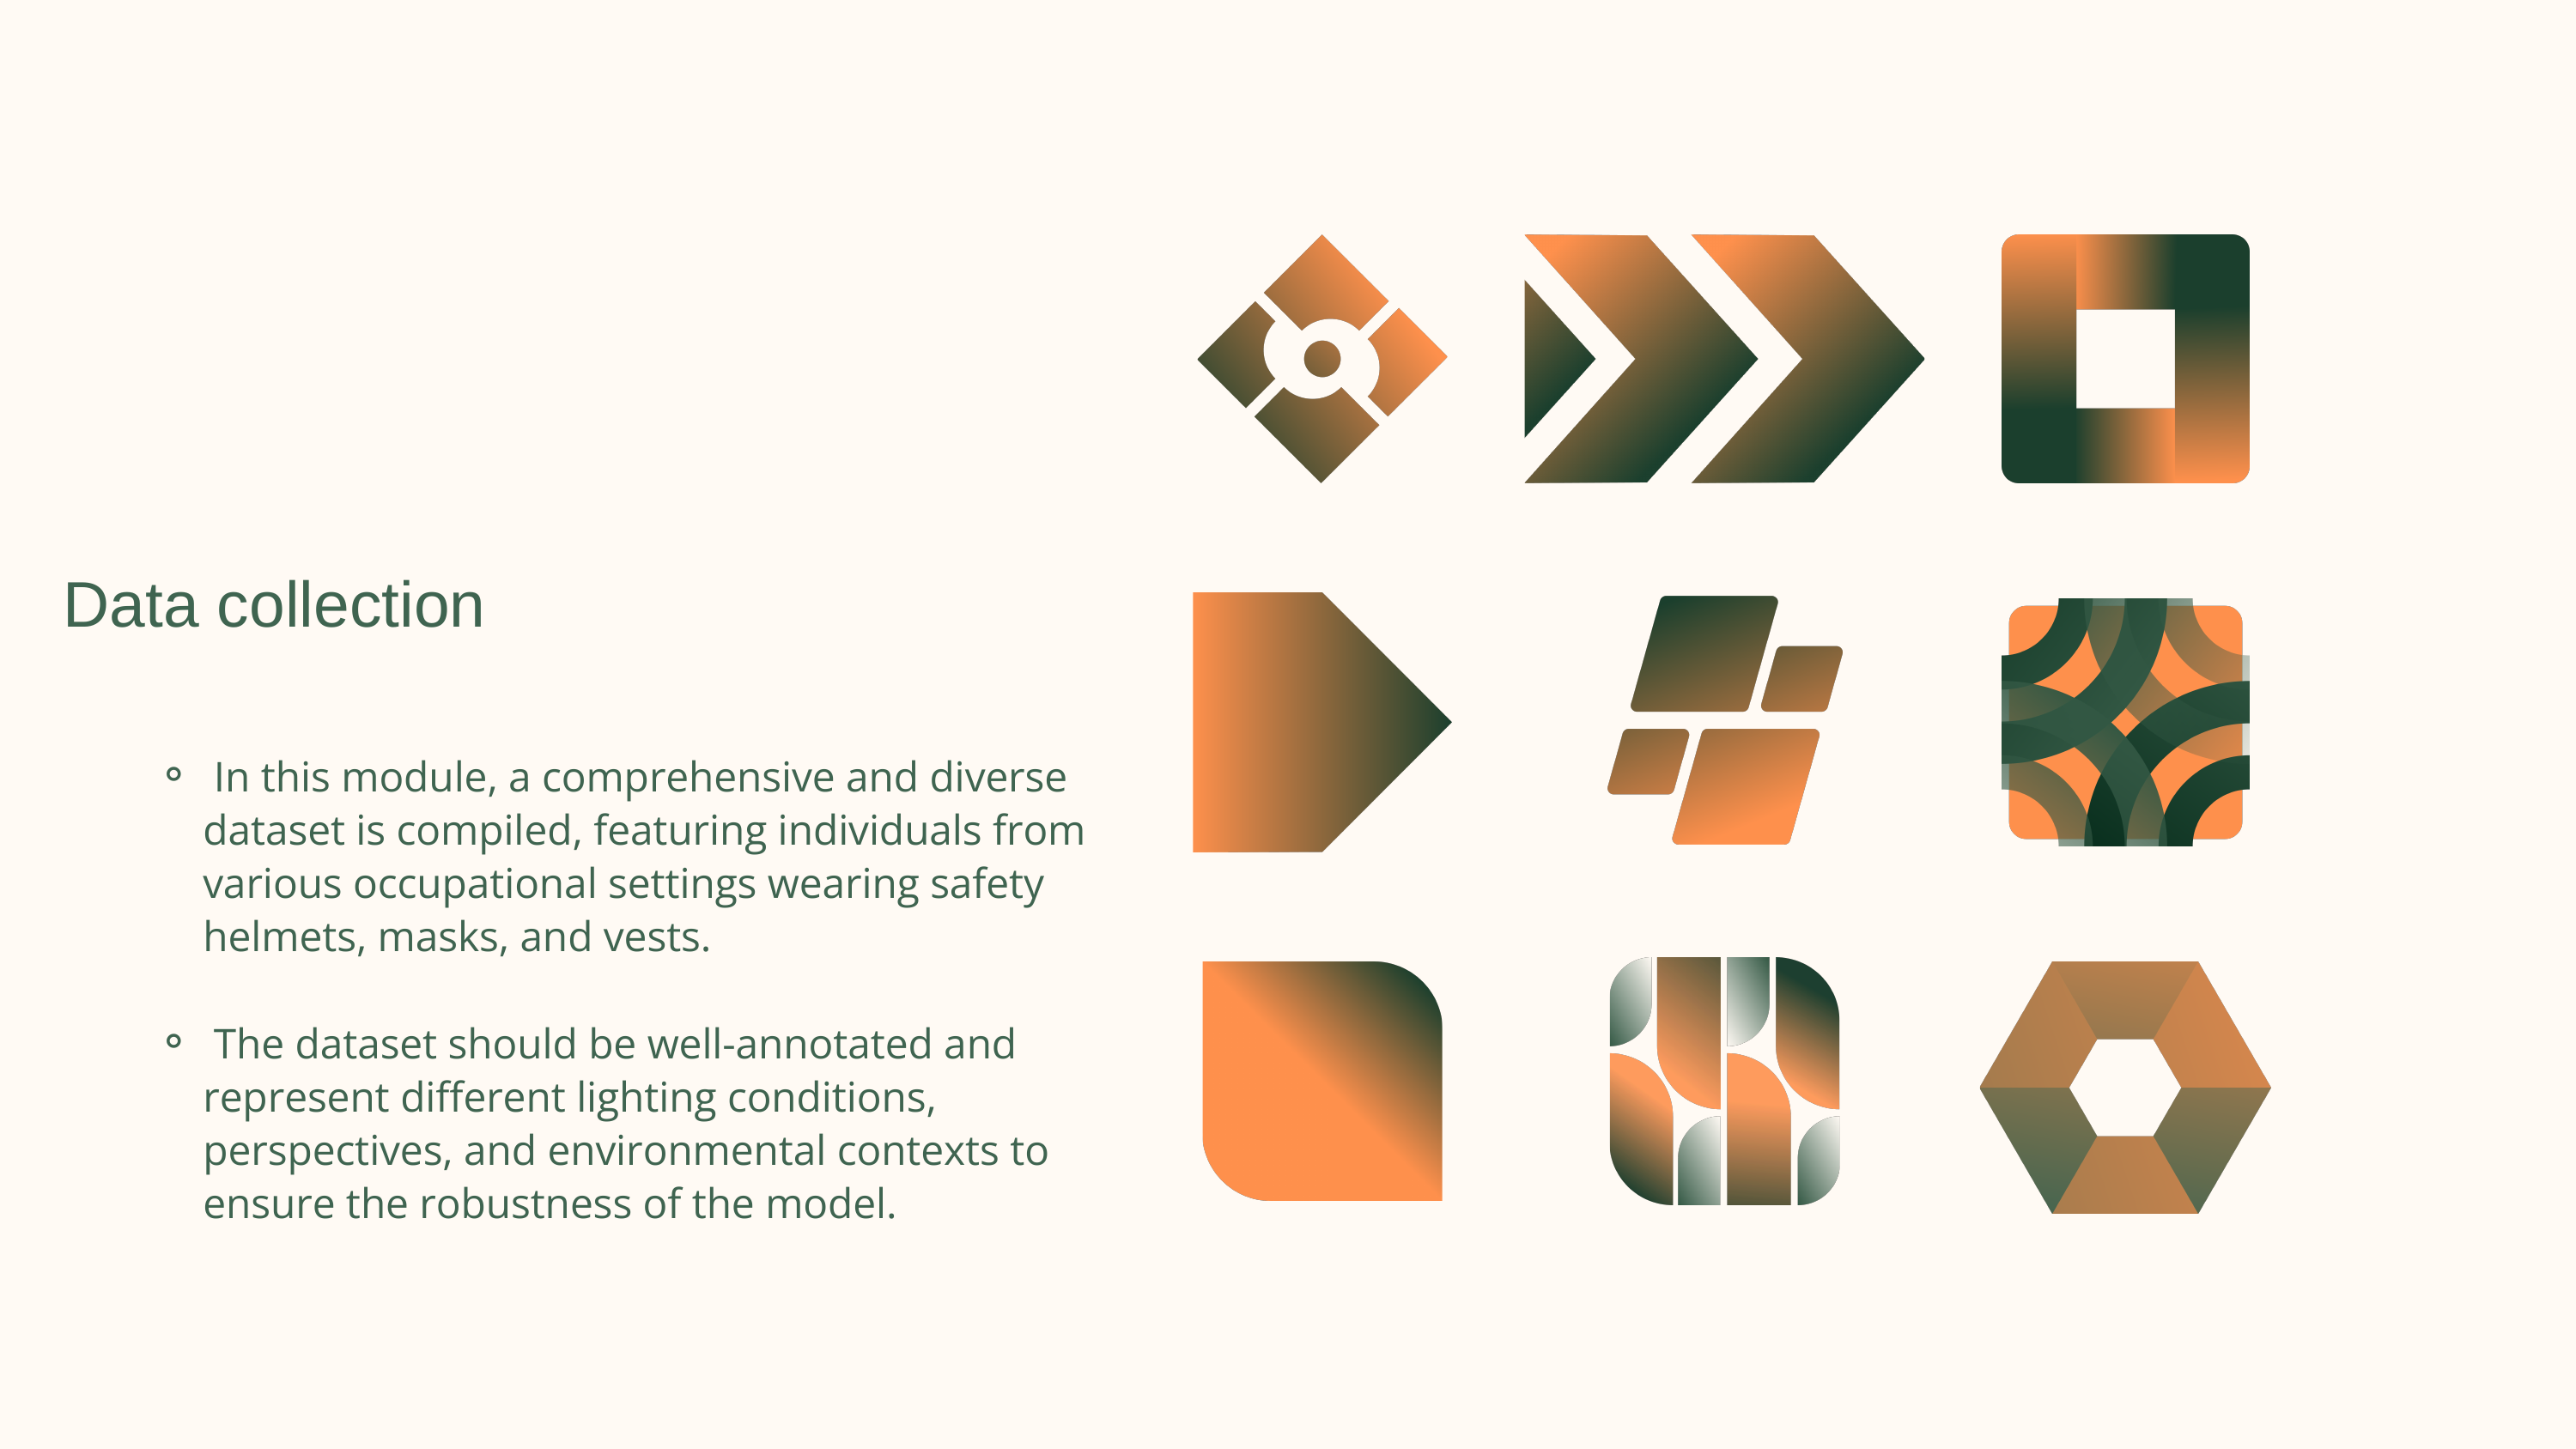

Data collection

 In this module, a comprehensive and diverse dataset is compiled, featuring individuals from various occupational settings wearing safety helmets, masks, and vests.

 The dataset should be well-annotated and represent different lighting conditions, perspectives, and environmental contexts to ensure the robustness of the model.